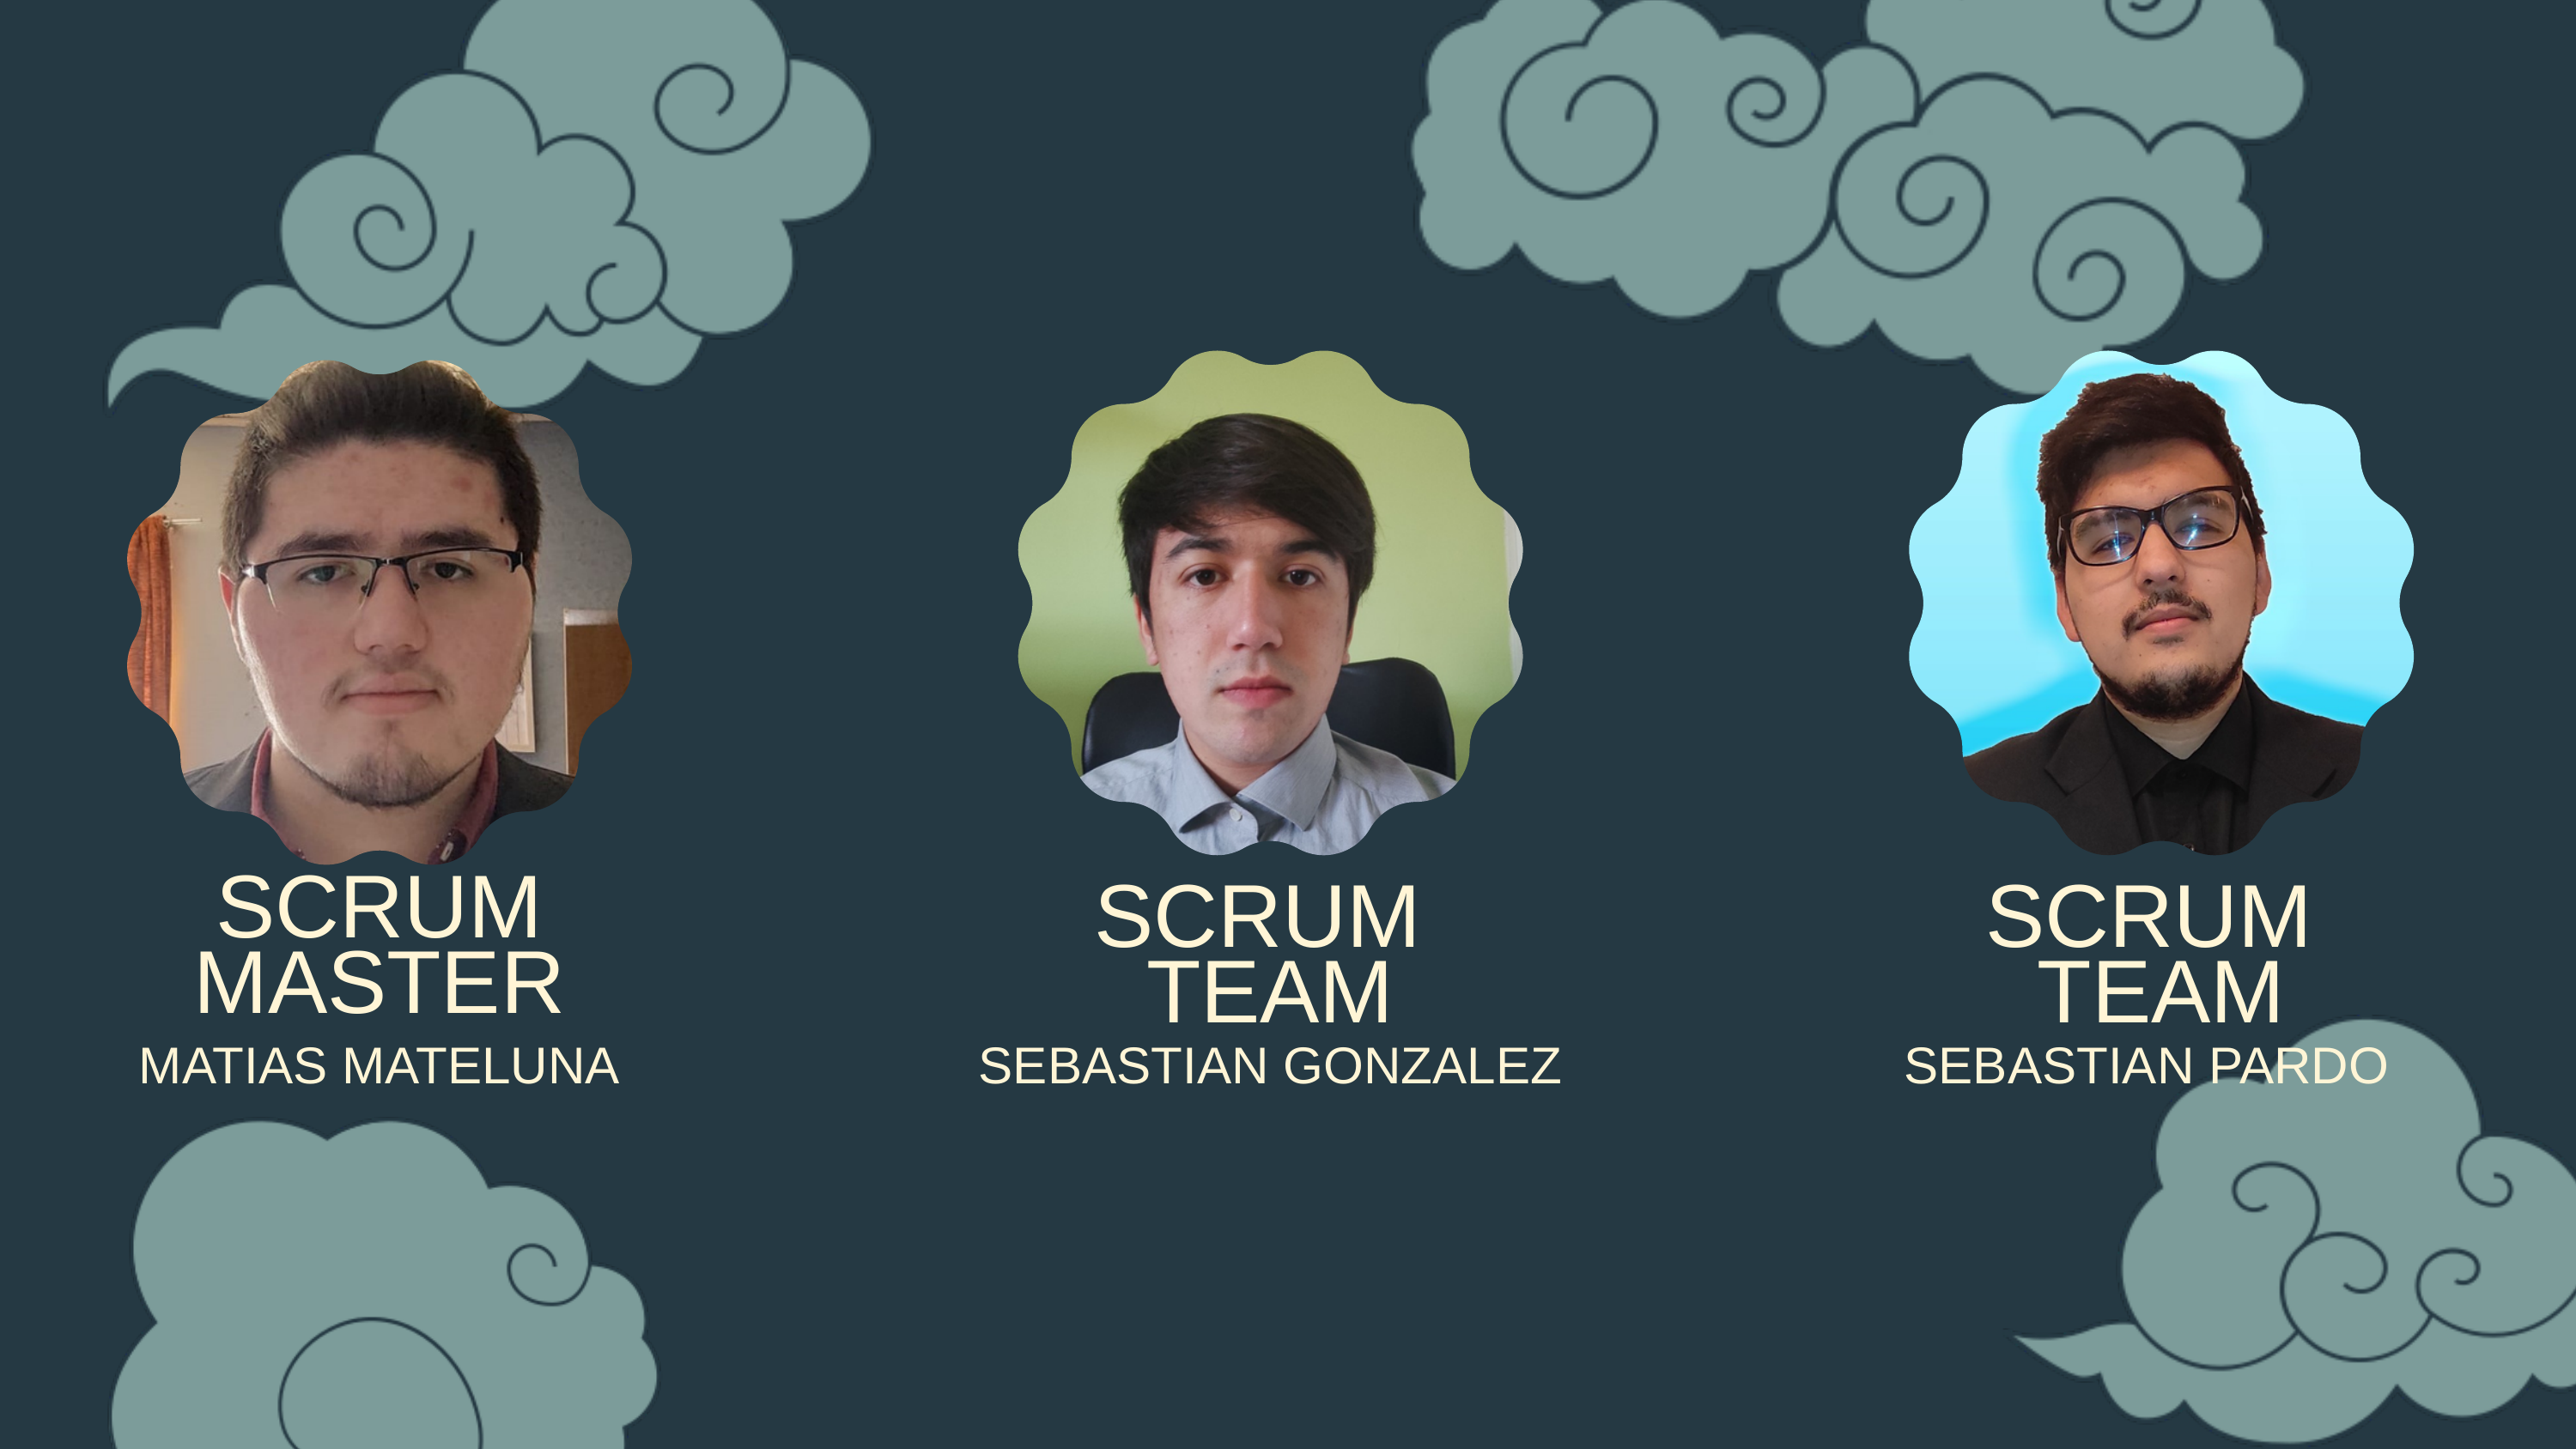

SCRUM MASTER
SCRUM
TEAM
SCRUM
TEAM

MATIAS MATELUNA
SEBASTIAN GONZALEZ
SEBASTIAN PARDO